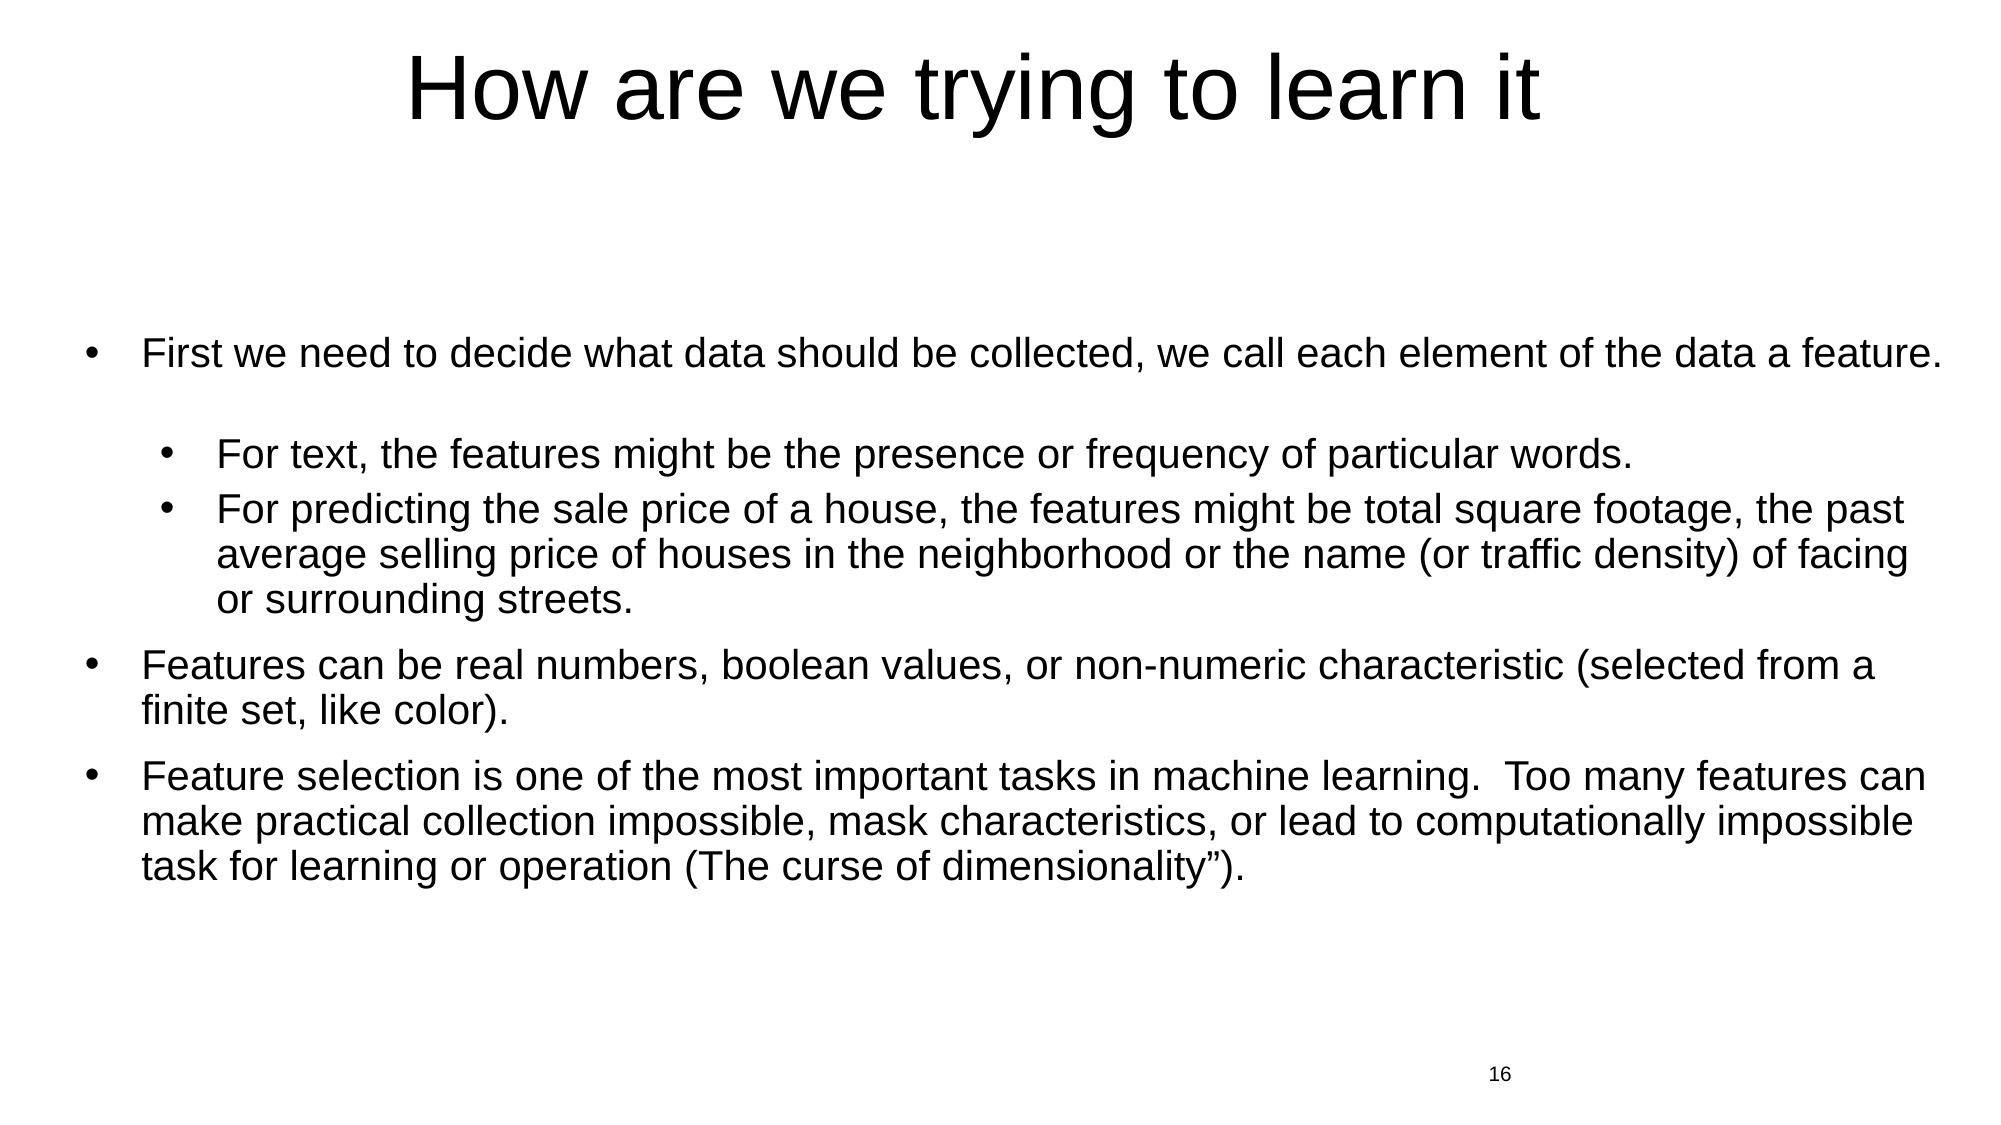

# How are we trying to learn it
First we need to decide what data should be collected, we call each element of the data a feature.
For text, the features might be the presence or frequency of particular words.
For predicting the sale price of a house, the features might be total square footage, the past average selling price of houses in the neighborhood or the name (or traffic density) of facing or surrounding streets.
Features can be real numbers, boolean values, or non-numeric characteristic (selected from a finite set, like color).
Feature selection is one of the most important tasks in machine learning.  Too many features can make practical collection impossible, mask characteristics, or lead to computationally impossible task for learning or operation (The curse of dimensionality”).

16